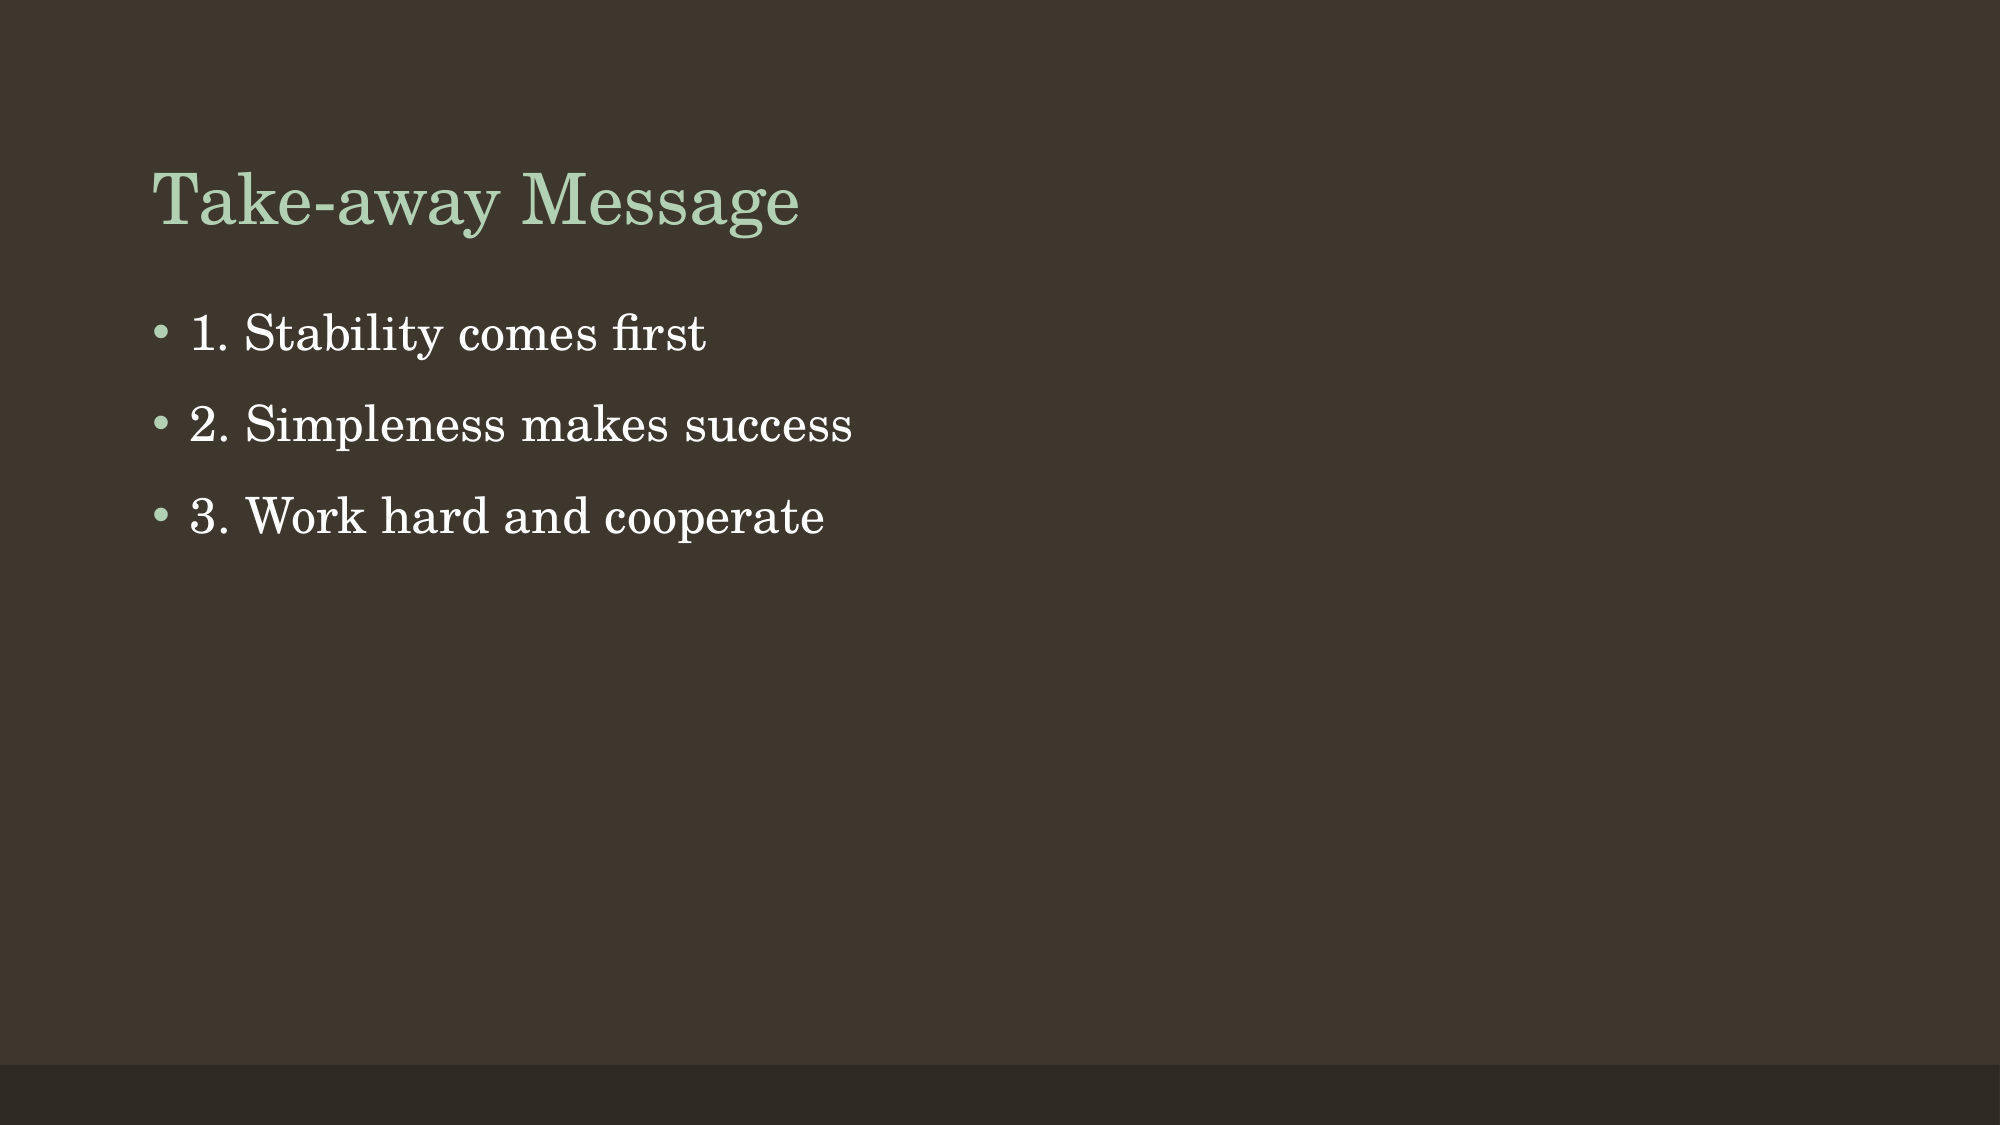

# Take-away Message
1. Stability comes first
2. Simpleness makes success
3. Work hard and cooperate